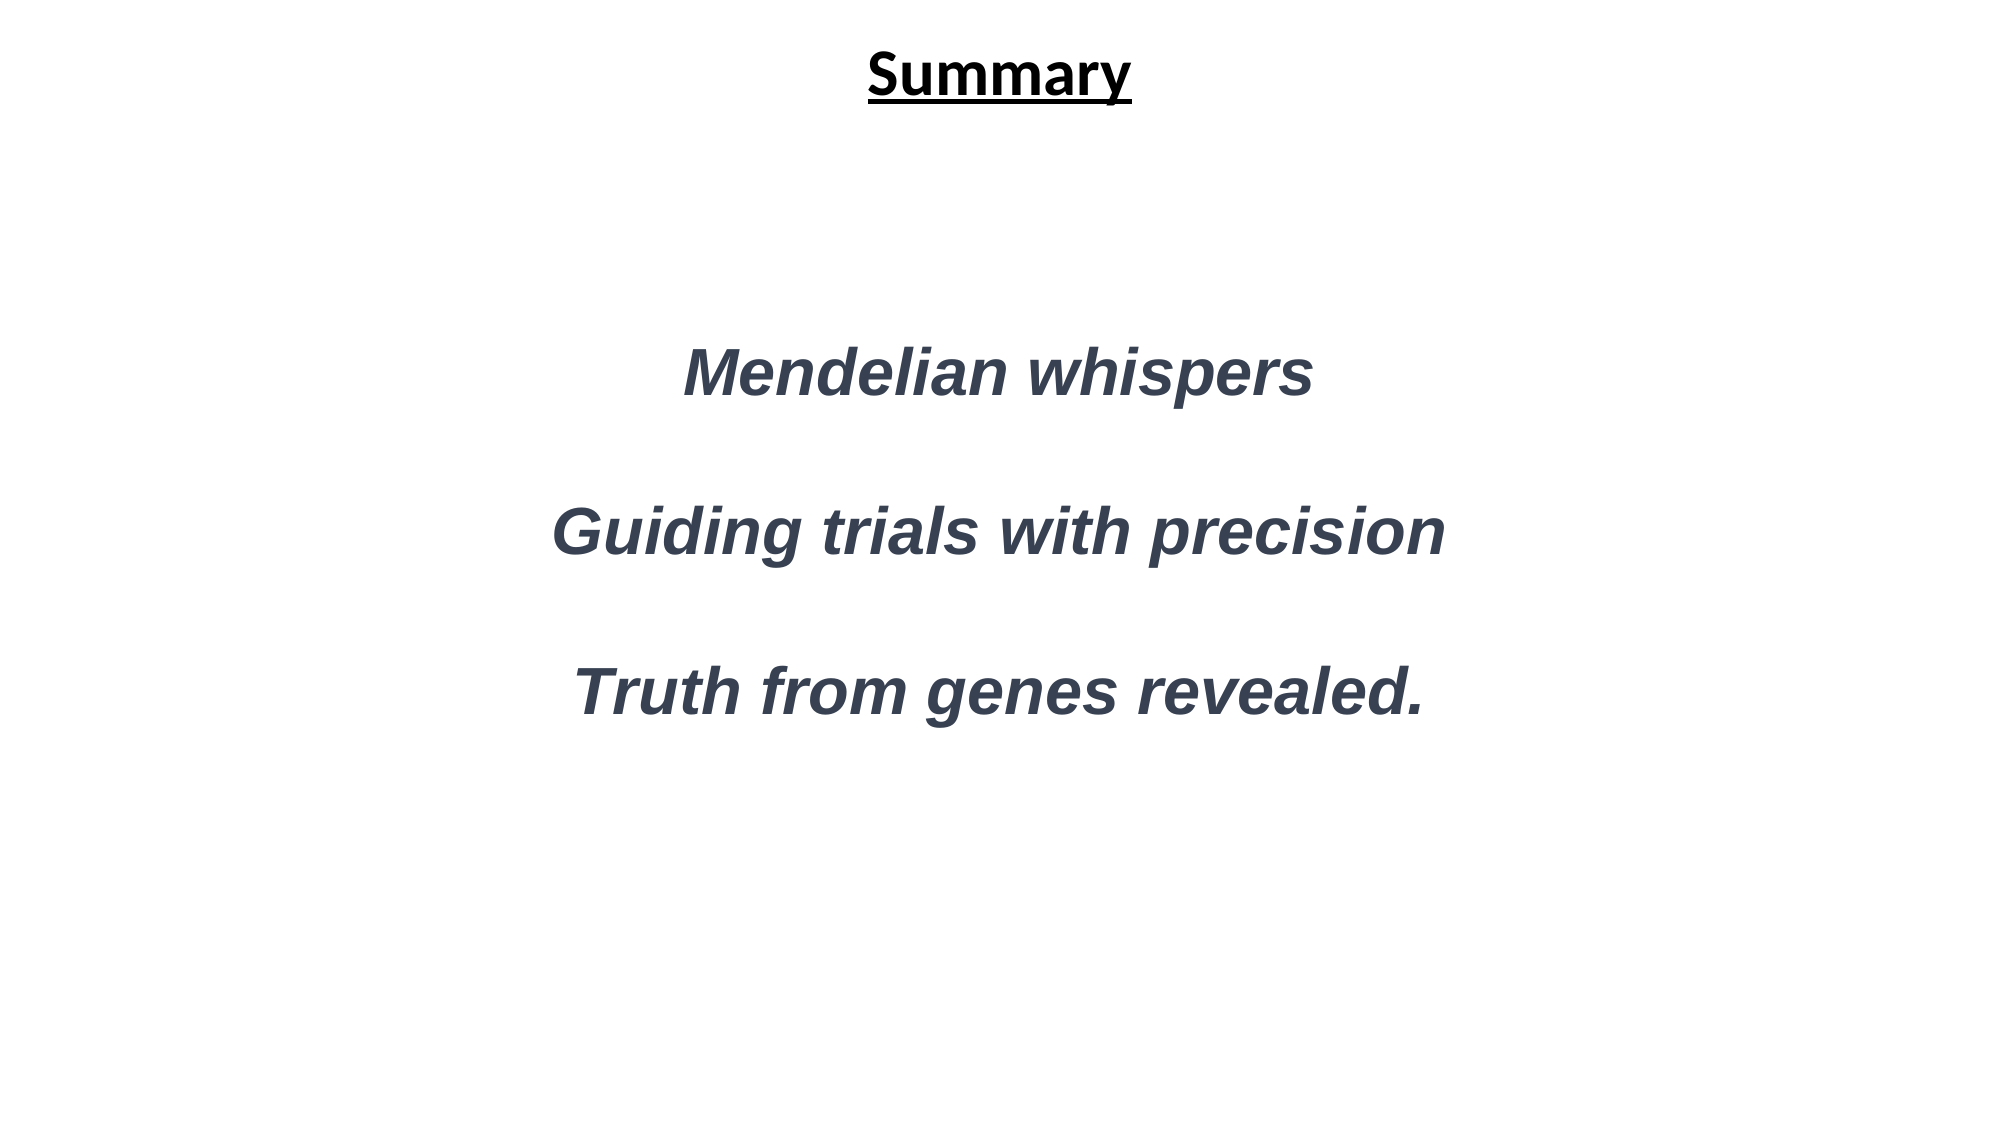

Summary
Mendelian whispers

Guiding trials with precision

Truth from genes revealed.